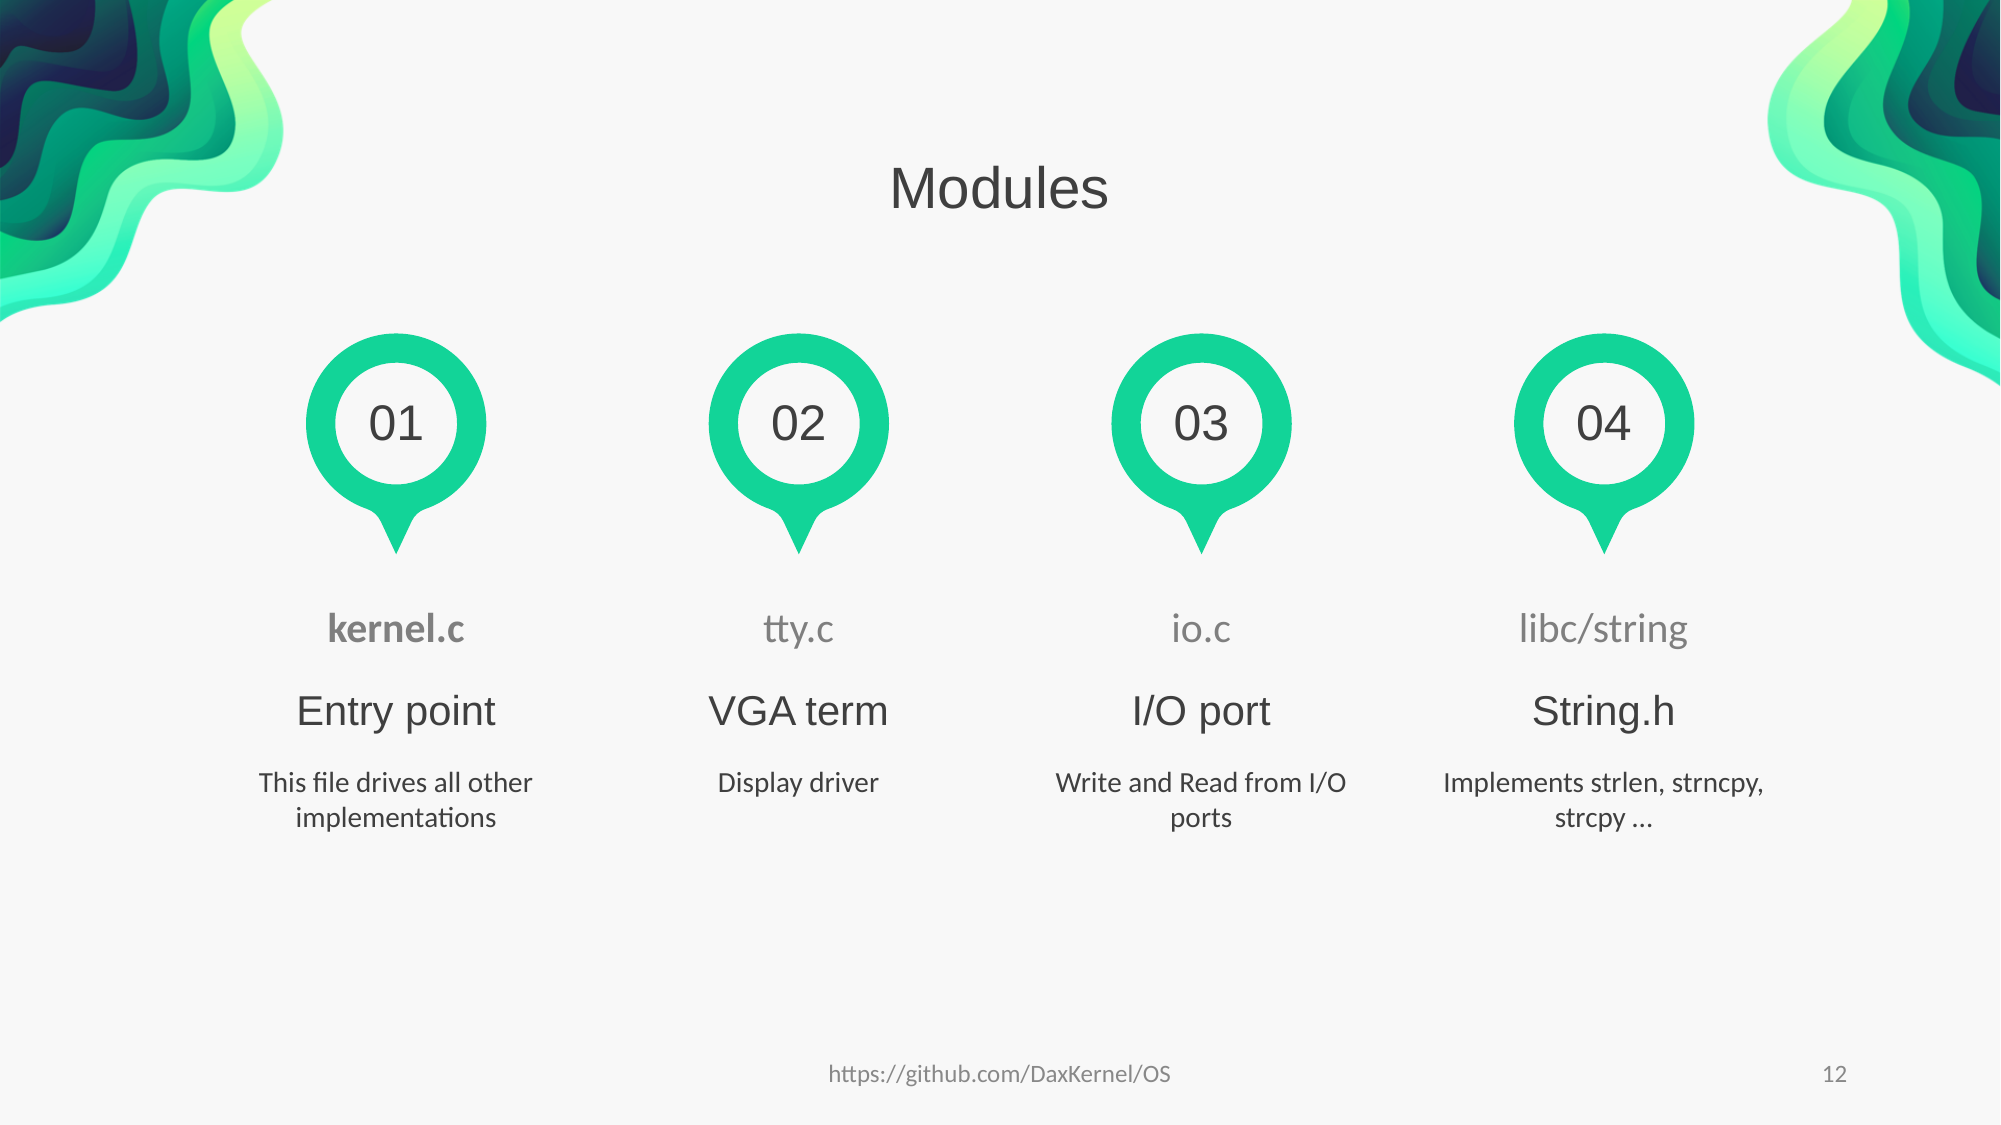

Modules

01
02
03
04
kernel.c
tty.c
io.c
libc/string
Entry point
VGA term
I/O port
String.h
This file drives all other implementations
Display driver
Write and Read from I/O ports
Implements strlen, strncpy, strcpy …
https://github.com/DaxKernel/OS
12